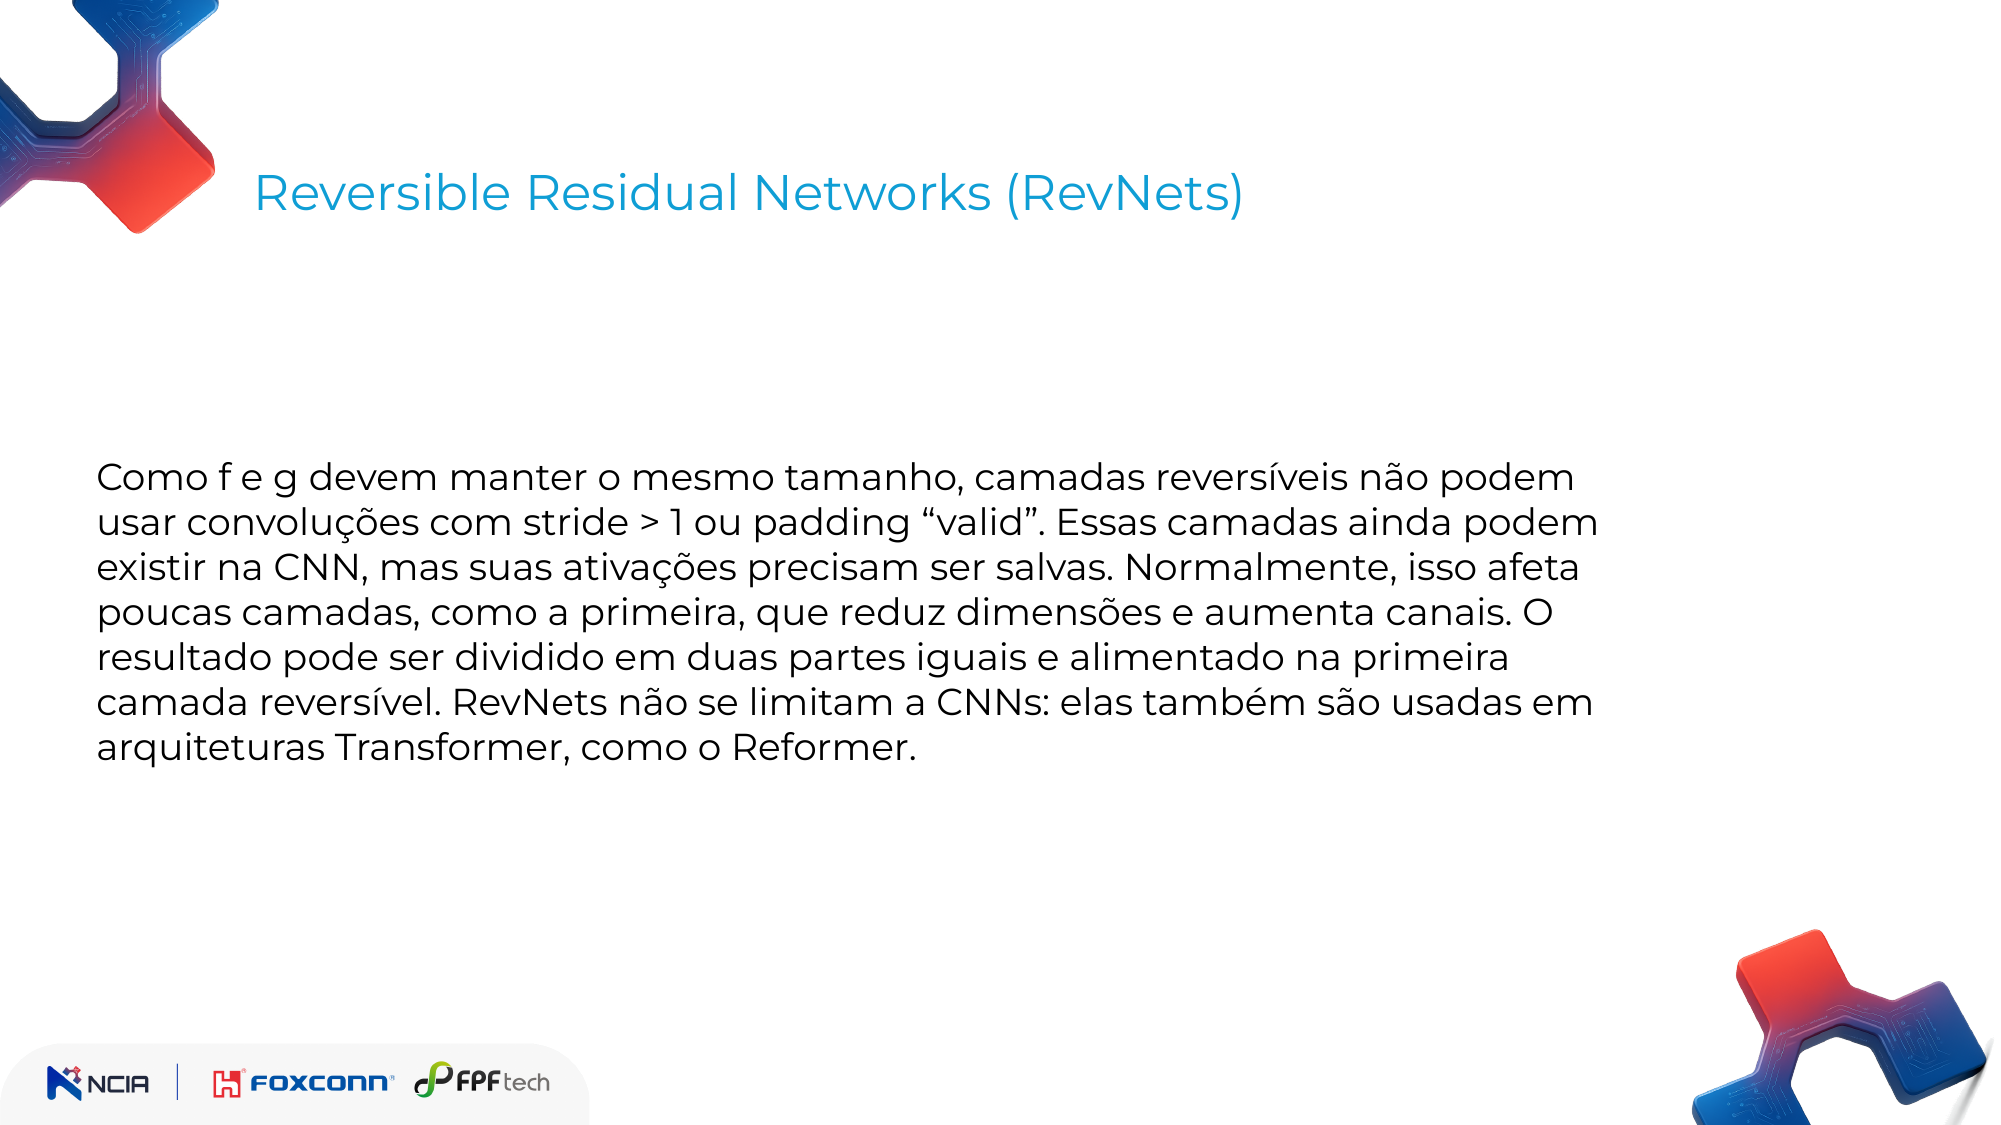

Reversible Residual Networks (RevNets)
Como f e g devem manter o mesmo tamanho, camadas reversíveis não podem usar convoluções com stride > 1 ou padding “valid”. Essas camadas ainda podem existir na CNN, mas suas ativações precisam ser salvas. Normalmente, isso afeta poucas camadas, como a primeira, que reduz dimensões e aumenta canais. O resultado pode ser dividido em duas partes iguais e alimentado na primeira camada reversível. RevNets não se limitam a CNNs: elas também são usadas em arquiteturas Transformer, como o Reformer.